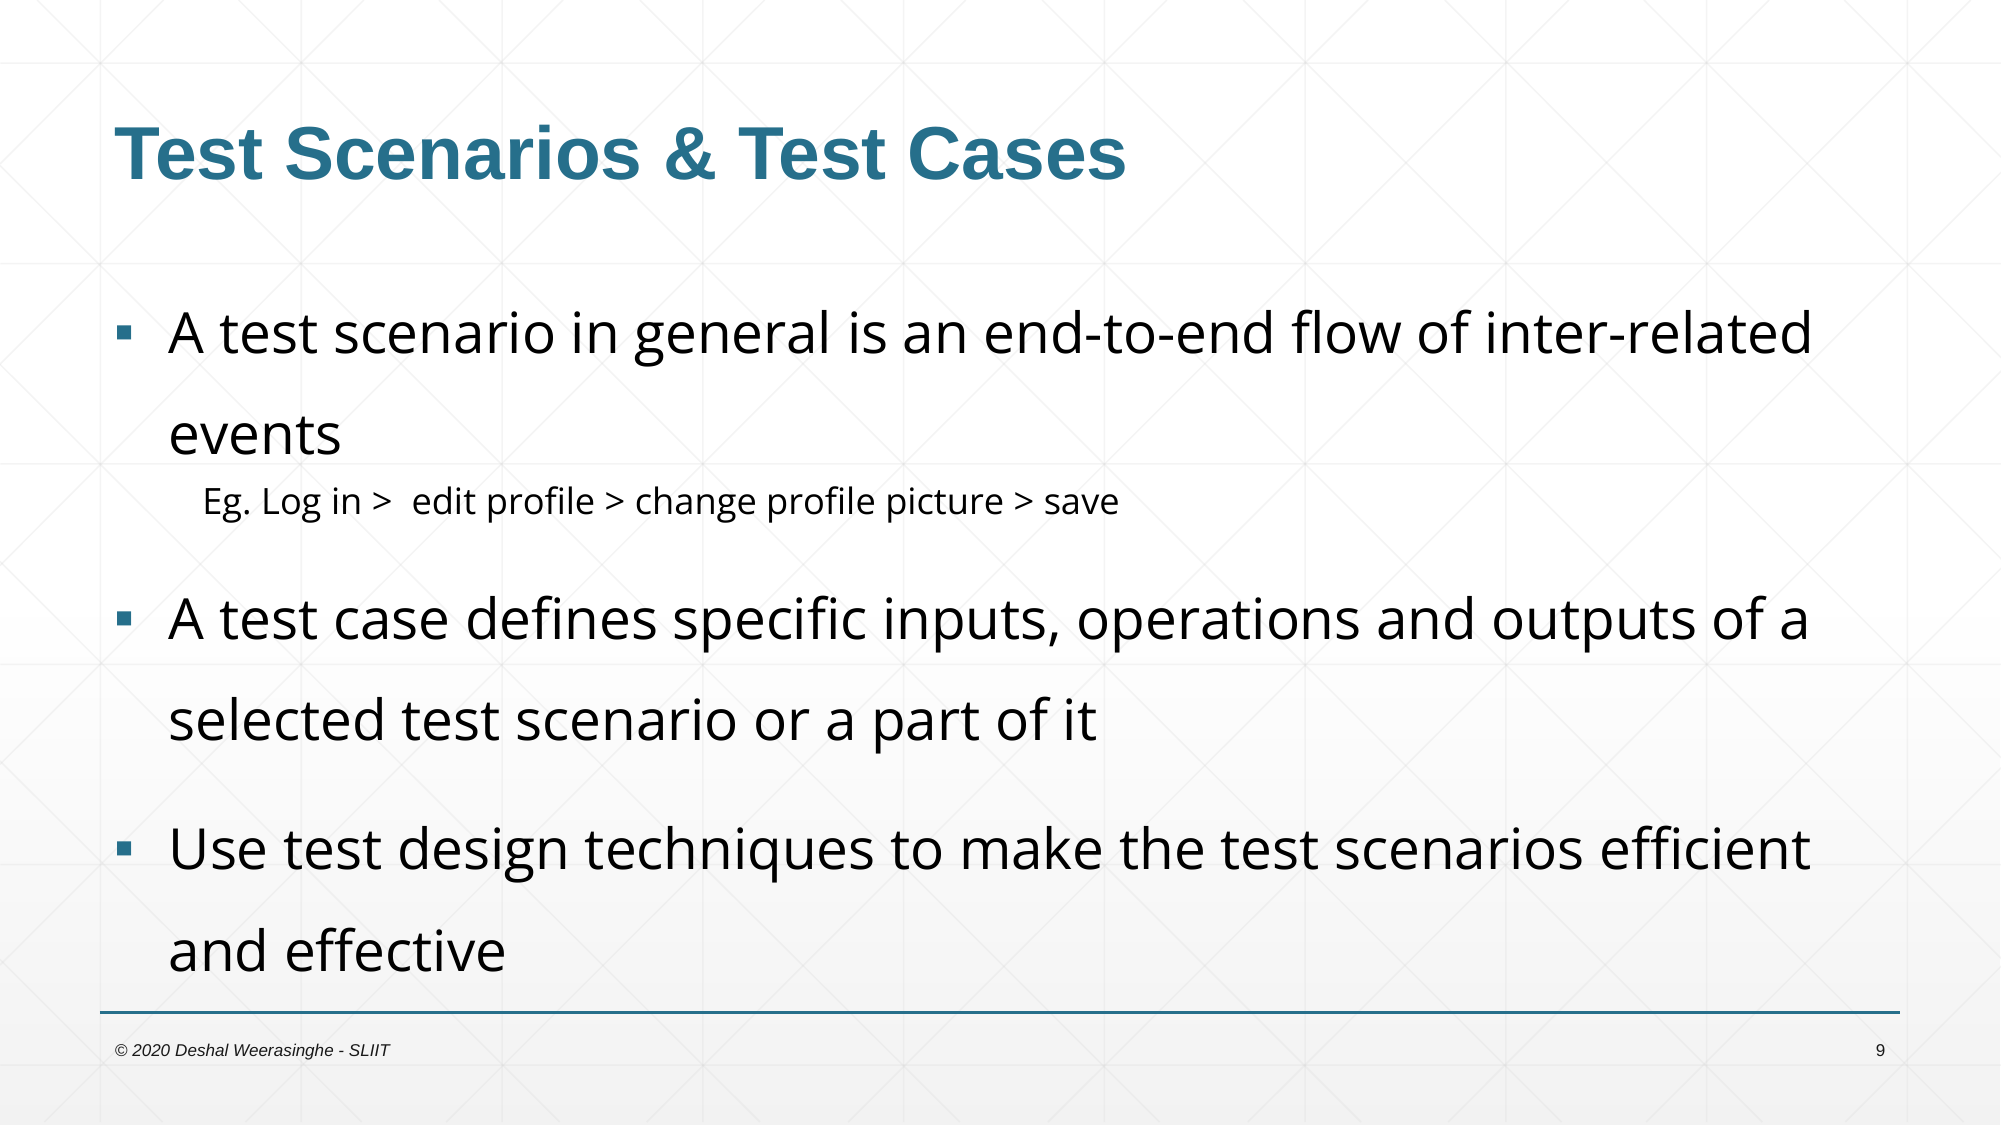

# Test Scenarios & Test Cases
A test scenario in general is an end-to-end flow of inter-related events
Eg. Log in >  edit profile > change profile picture > save
A test case defines specific inputs, operations and outputs of a selected test scenario or a part of it
Use test design techniques to make the test scenarios efficient and effective
© 2020 Deshal Weerasinghe - SLIIT
9